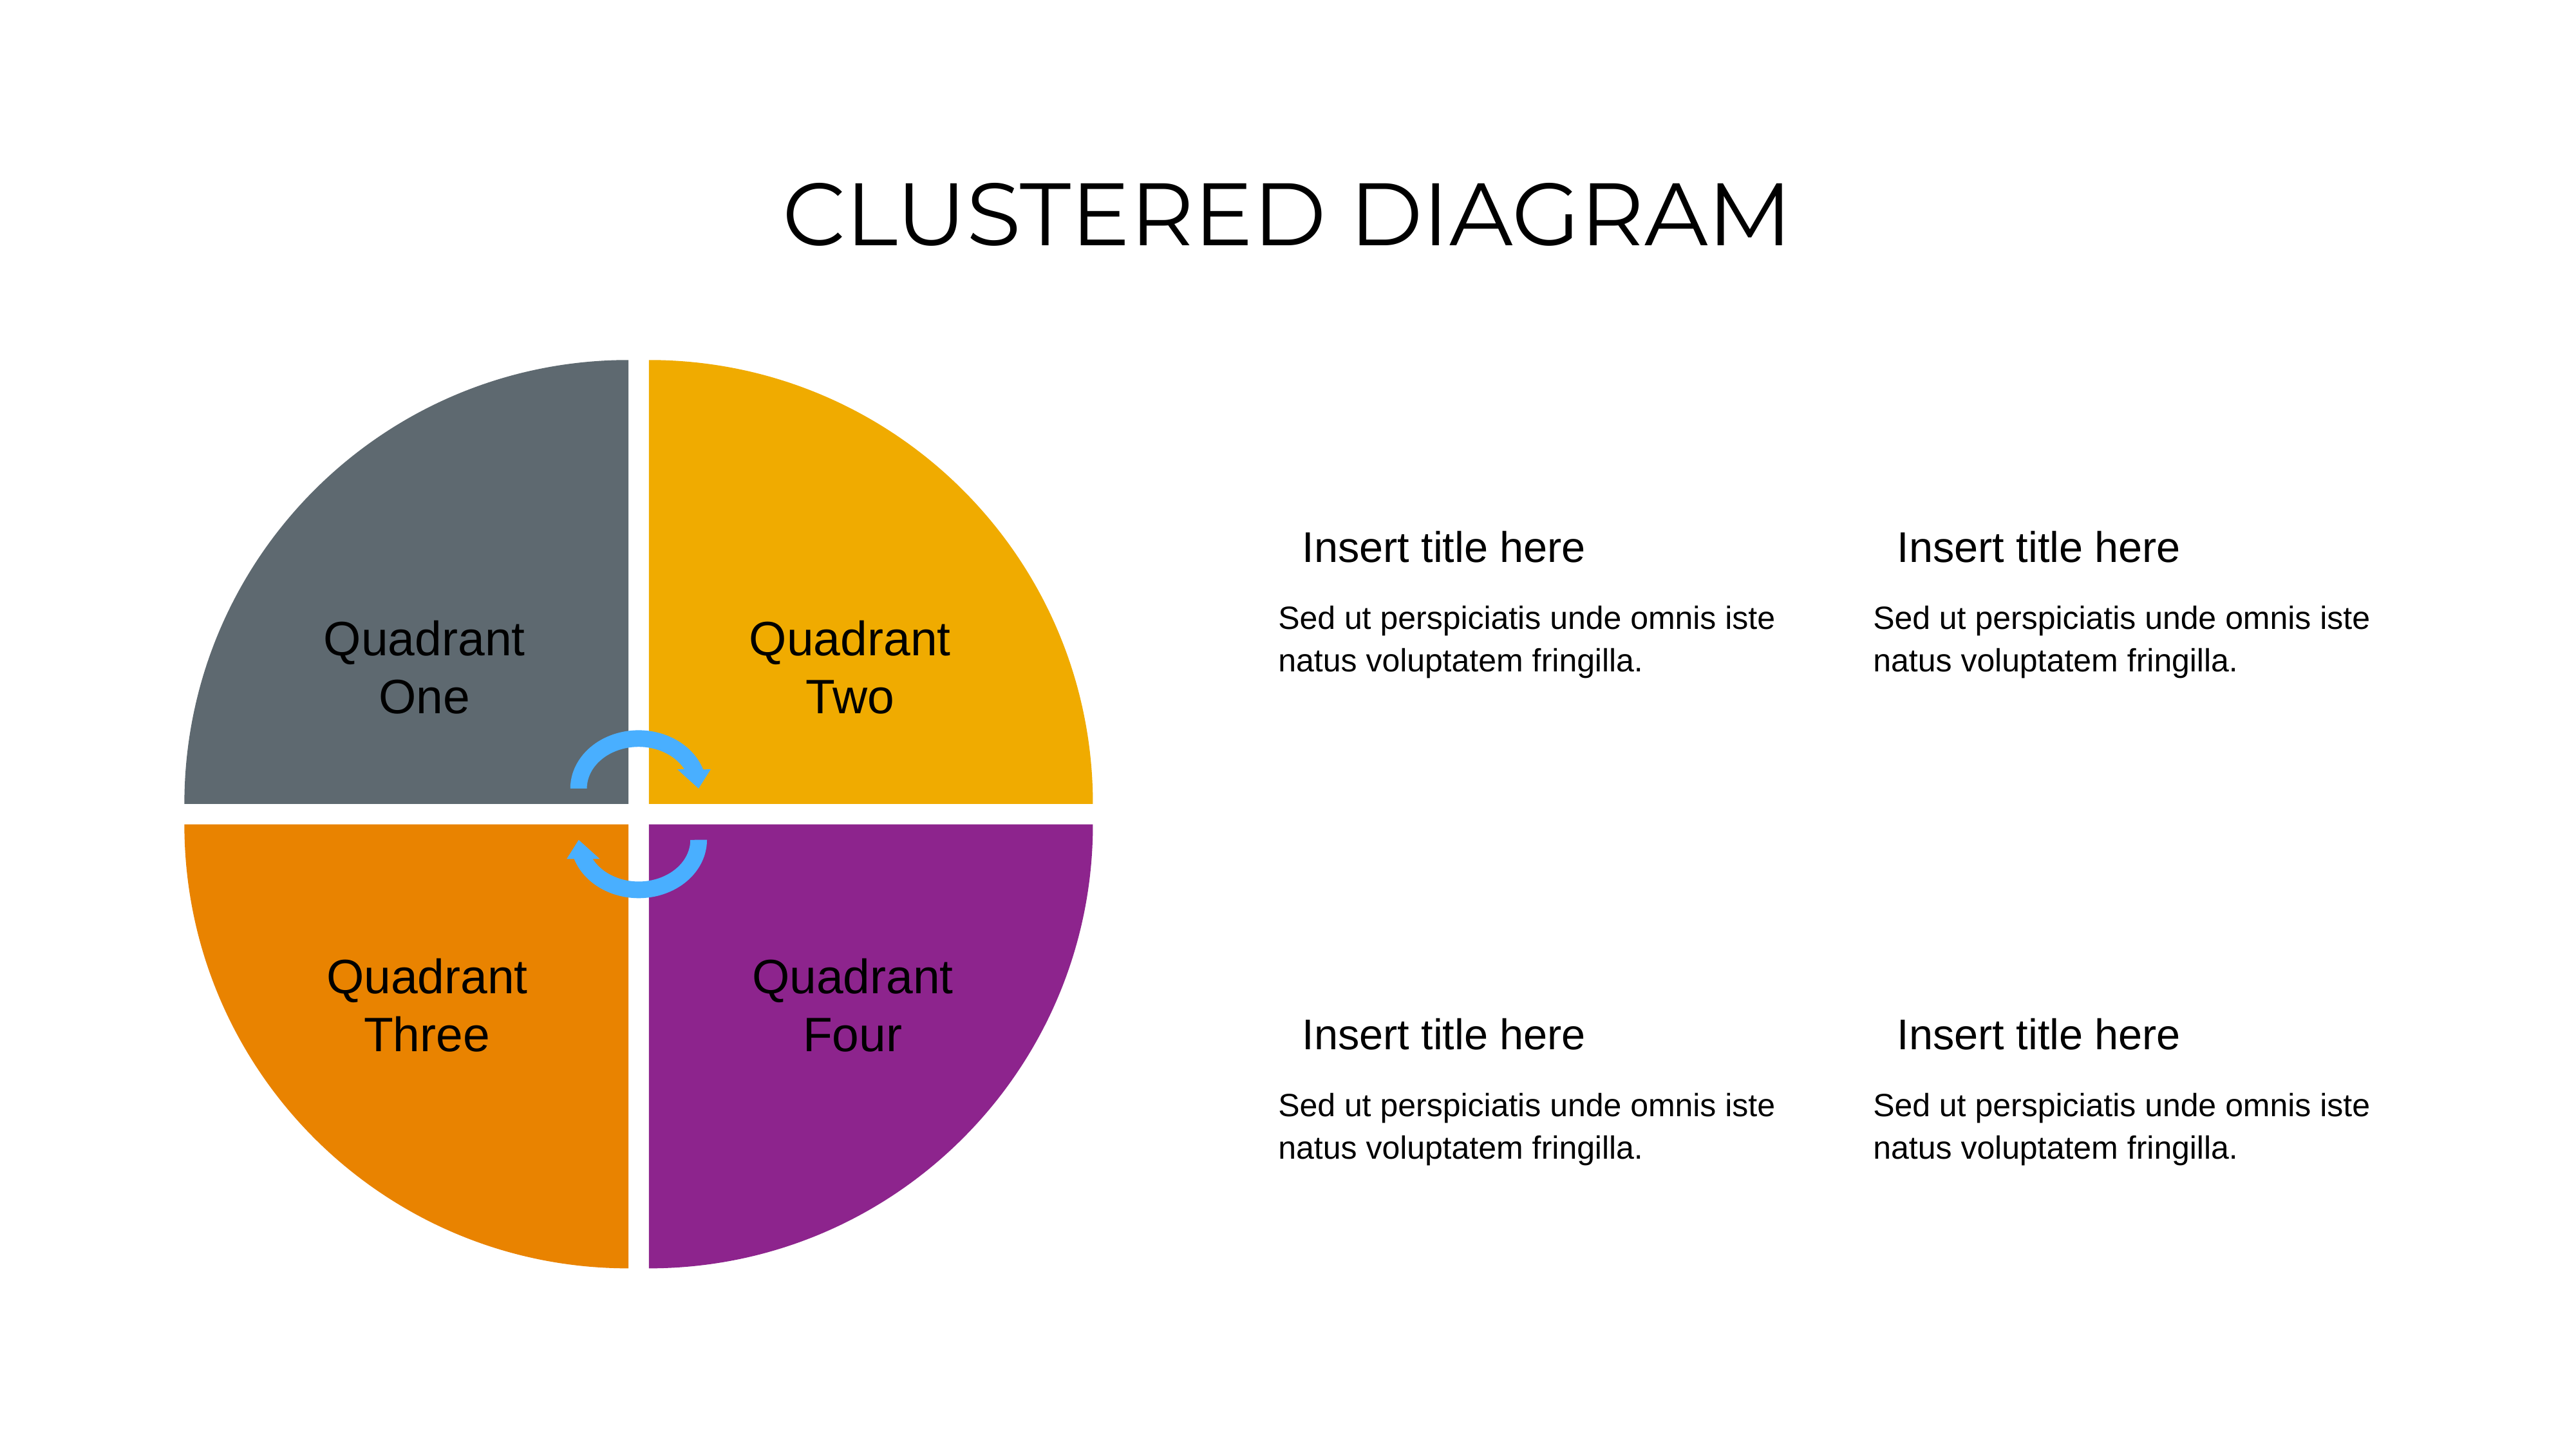

# CLUSTERED DIAGRAM

Insert title here
Insert title here
Sed ut perspiciatis unde omnis iste natus voluptatem fringilla.
Sed ut perspiciatis unde omnis iste natus voluptatem fringilla.
Quadrant
One
Quadrant
Two

Quadrant
Three
Quadrant
Four
Insert title here
Insert title here
Sed ut perspiciatis unde omnis iste natus voluptatem fringilla.
Sed ut perspiciatis unde omnis iste natus voluptatem fringilla.